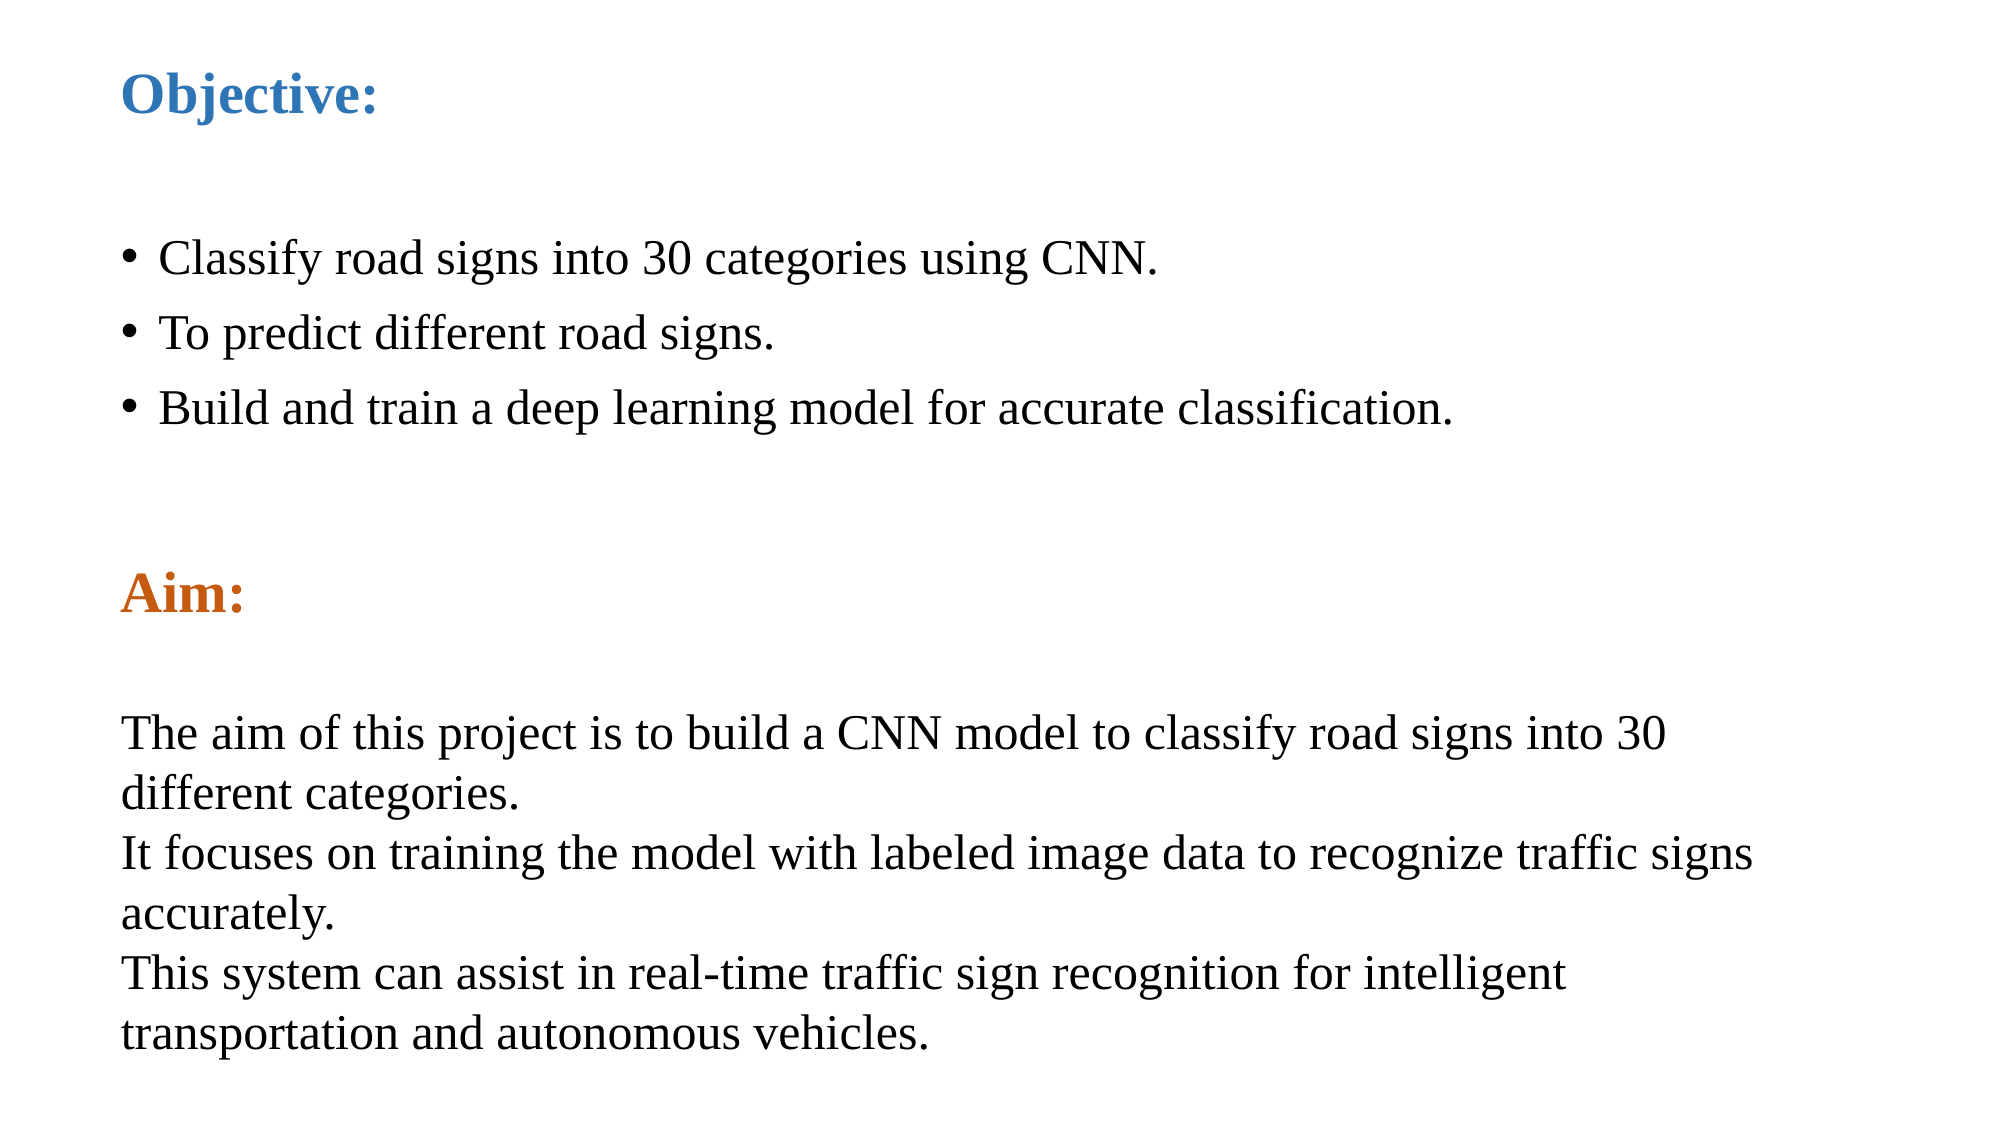

Objective:

Classify road signs into 30 categories using CNN.
To predict different road signs.
Build and train a deep learning model for accurate classification.
Aim:

The aim of this project is to build a CNN model to classify road signs into 30 different categories.
It focuses on training the model with labeled image data to recognize traffic signs accurately.
This system can assist in real-time traffic sign recognition for intelligent transportation and autonomous vehicles.